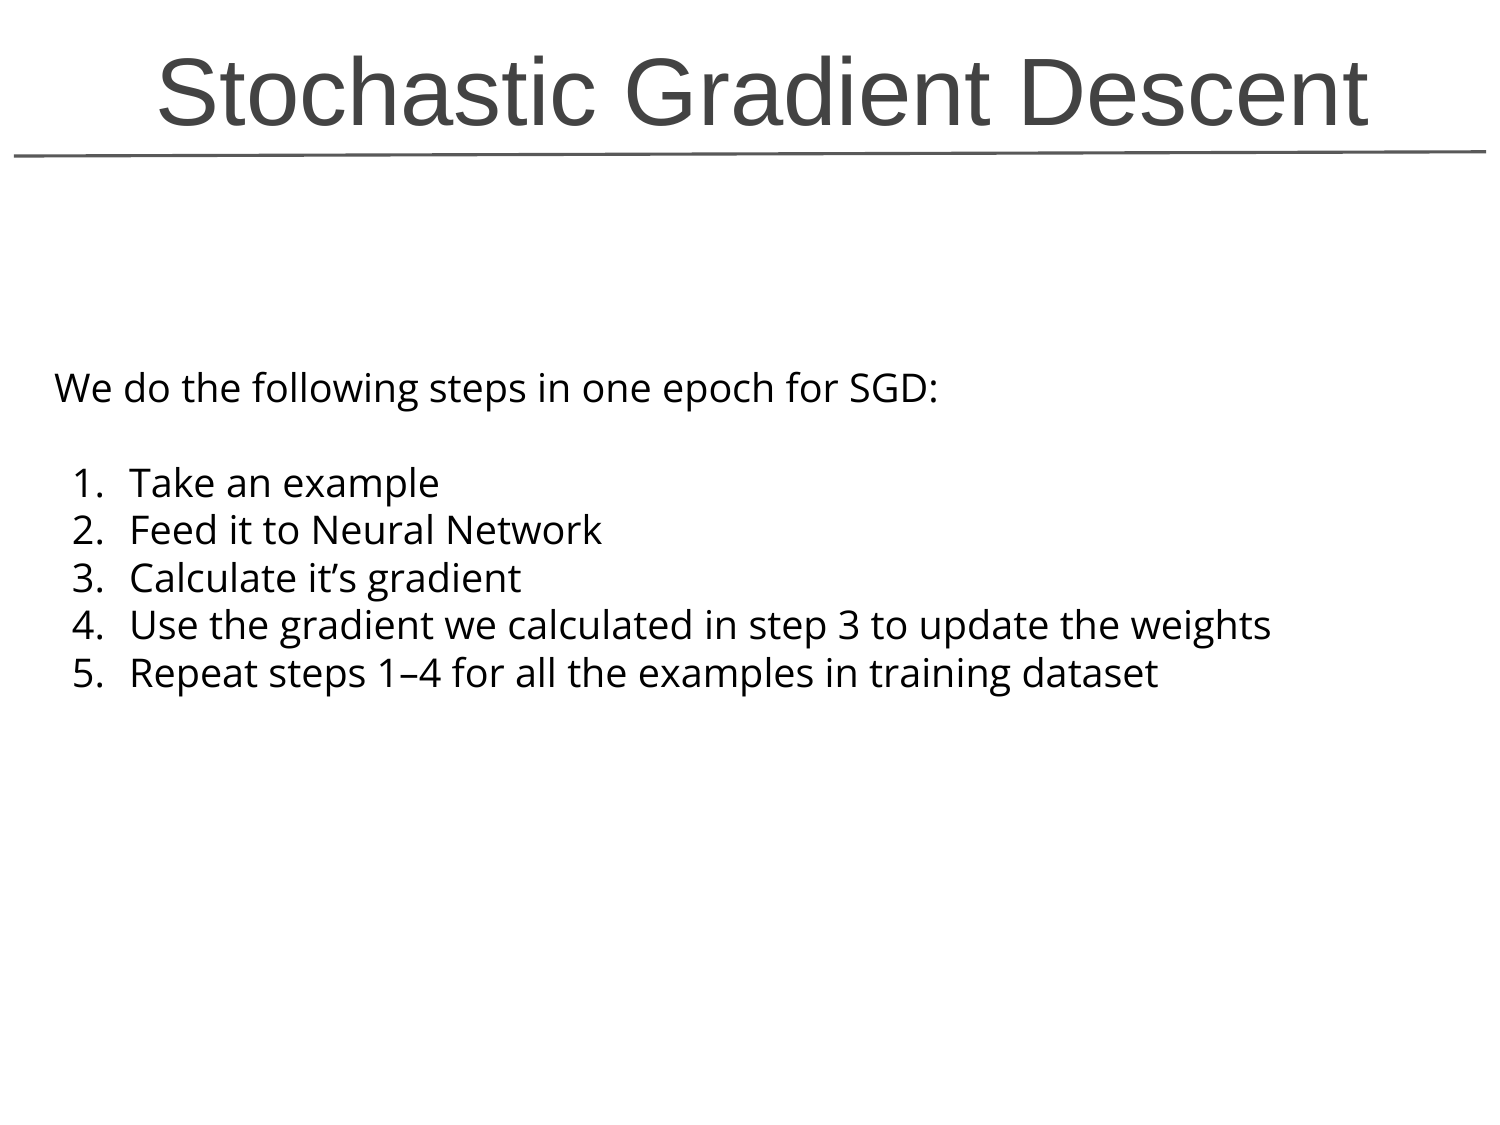

Stochastic Gradient Descent
We do the following steps in one epoch for SGD:

Take an example
Feed it to Neural Network
Calculate it’s gradient
Use the gradient we calculated in step 3 to update the weights
Repeat steps 1–4 for all the examples in training dataset